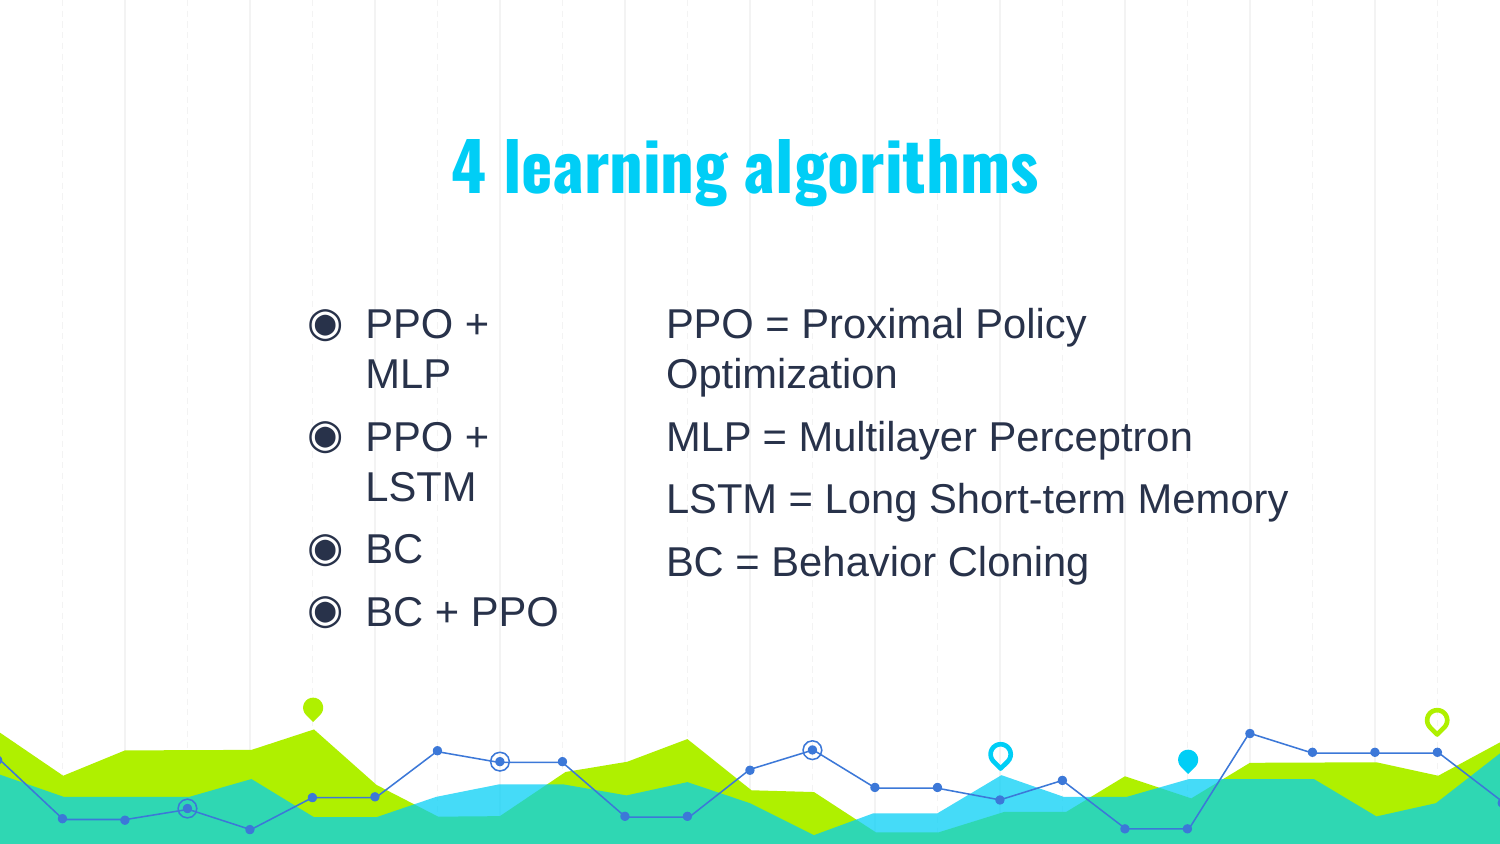

# 4 learning algorithms
PPO + MLP
PPO + LSTM
BC
BC + PPO
PPO = Proximal Policy Optimization
MLP = Multilayer Perceptron
LSTM = Long Short-term Memory
BC = Behavior Cloning